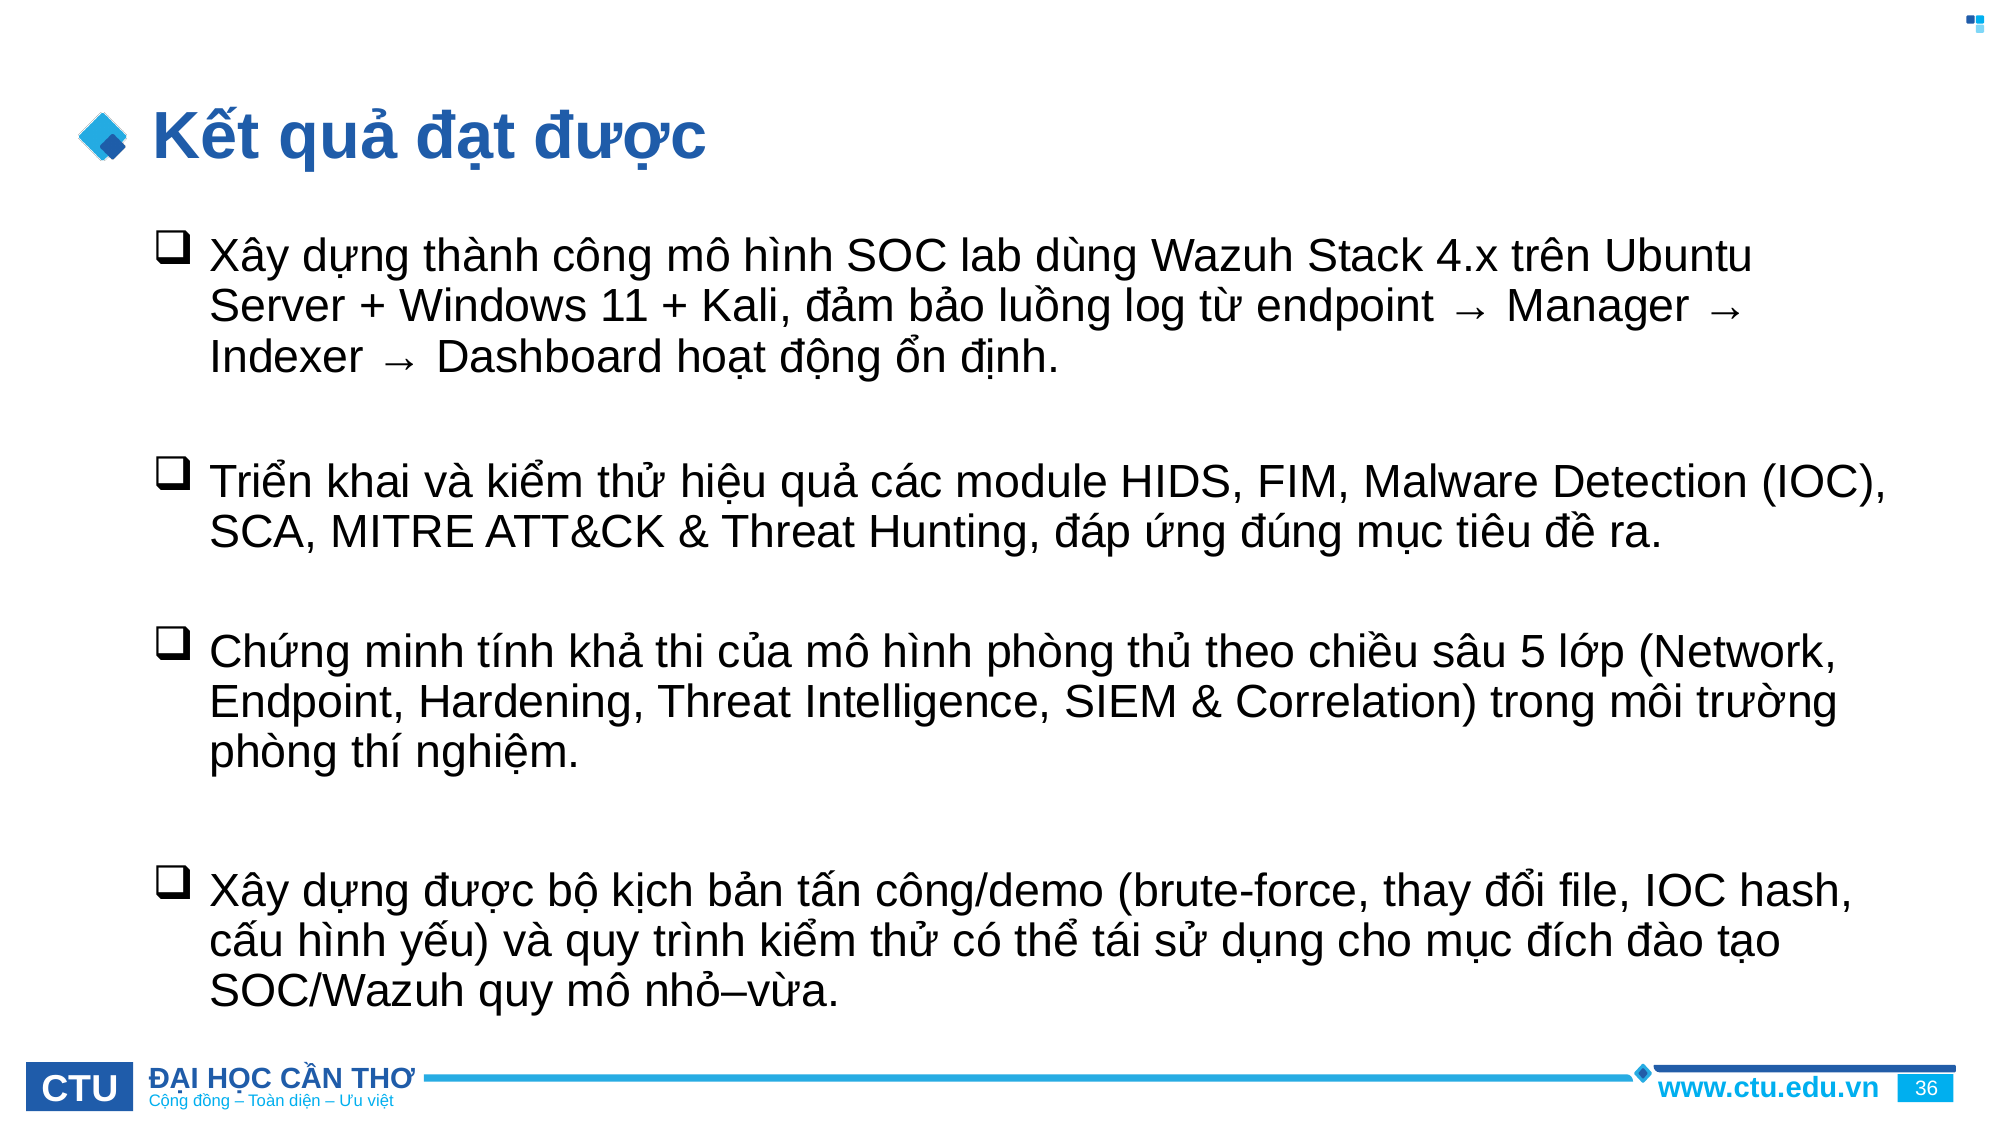

# Kết quả đạt được
Xây dựng thành công mô hình SOC lab dùng Wazuh Stack 4.x trên Ubuntu Server + Windows 11 + Kali, đảm bảo luồng log từ endpoint → Manager → Indexer → Dashboard hoạt động ổn định.
Triển khai và kiểm thử hiệu quả các module HIDS, FIM, Malware Detection (IOC), SCA, MITRE ATT&CK & Threat Hunting, đáp ứng đúng mục tiêu đề ra.
Chứng minh tính khả thi của mô hình phòng thủ theo chiều sâu 5 lớp (Network, Endpoint, Hardening, Threat Intelligence, SIEM & Correlation) trong môi trường phòng thí nghiệm.

Xây dựng được bộ kịch bản tấn công/demo (brute-force, thay đổi file, IOC hash, cấu hình yếu) và quy trình kiểm thử có thể tái sử dụng cho mục đích đào tạo SOC/Wazuh quy mô nhỏ–vừa.